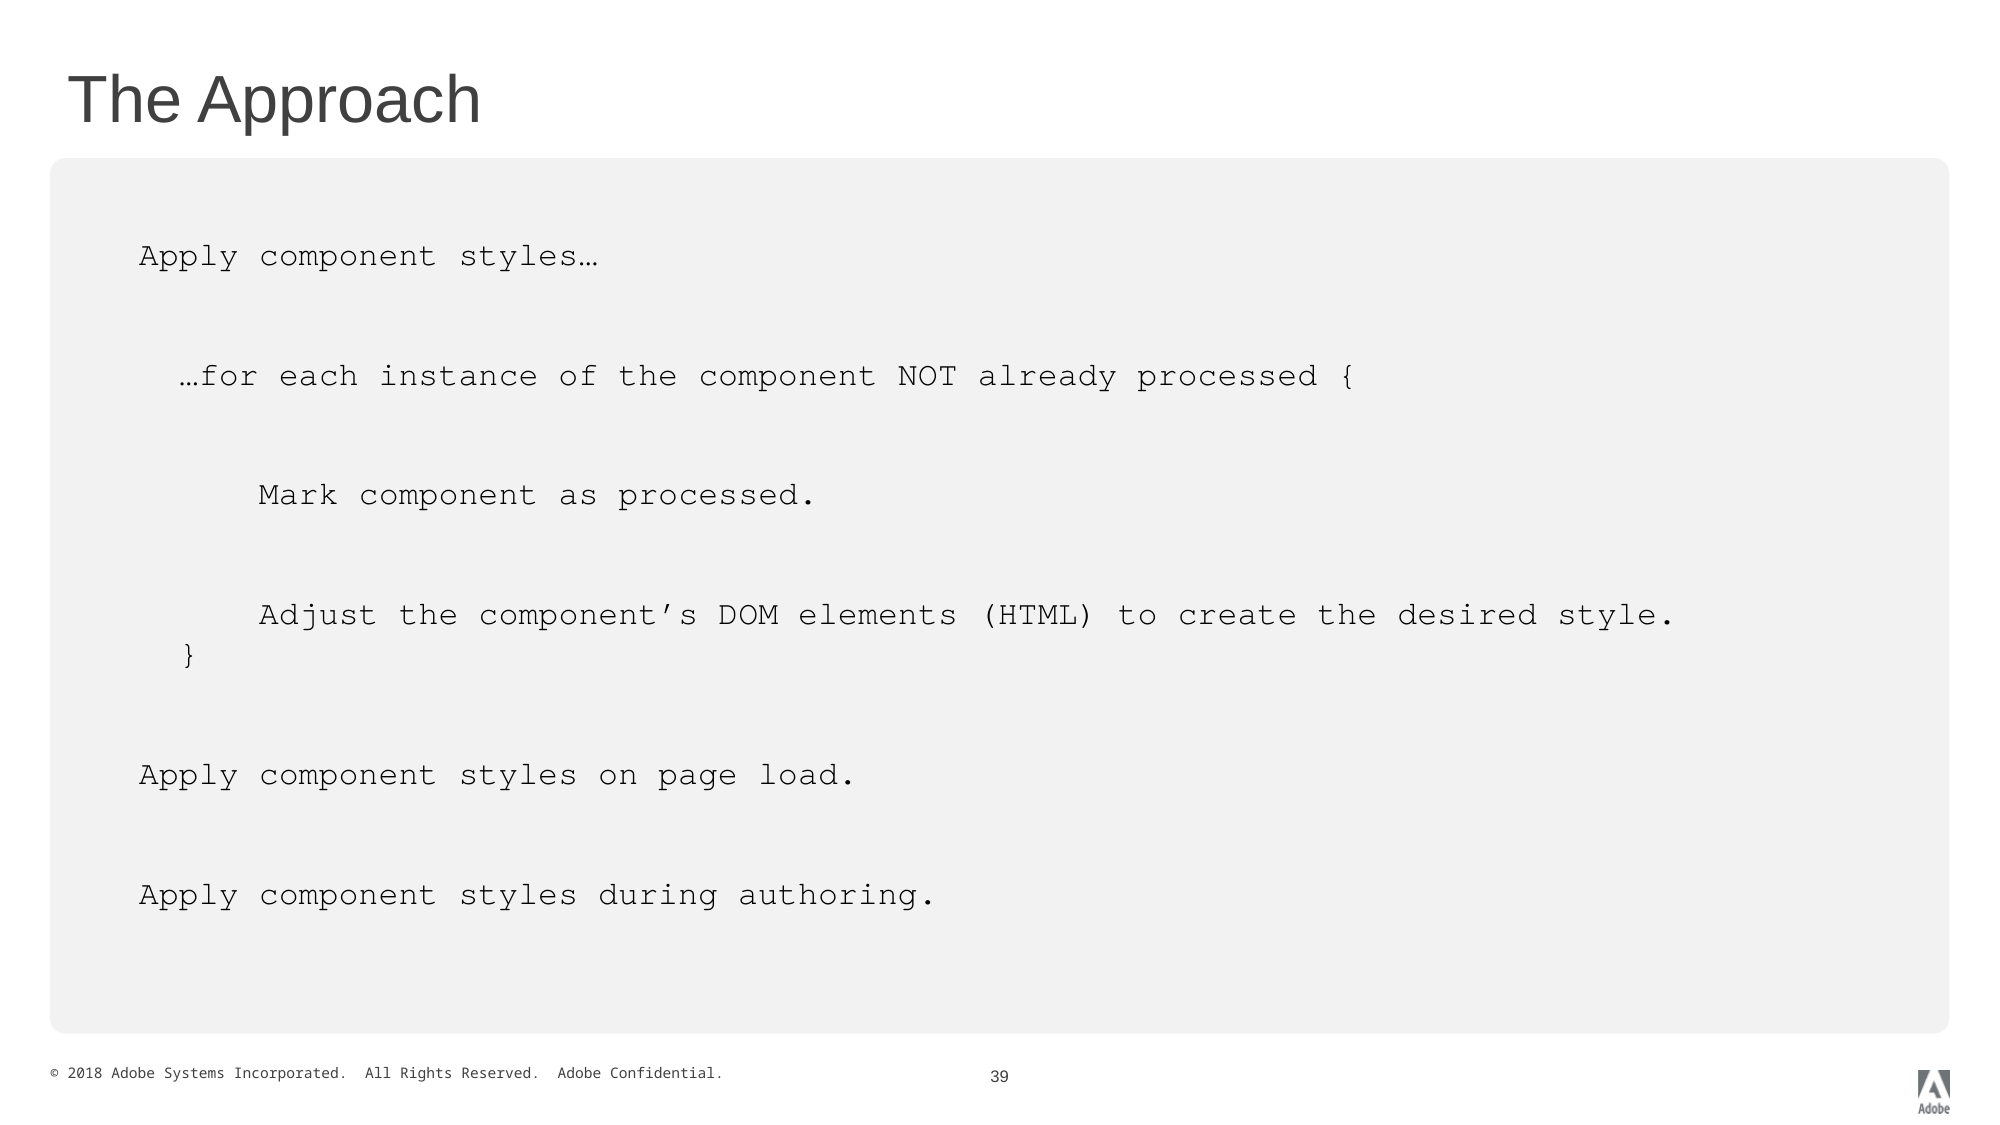

# The Approach

  Apply component styles…
  function applyComponentStyles() {

    …for each instance of the component NOT already processed…
    $(BLOCK--MODIFIER BLOCK).not("[data-<style-id>-processed]").each(function() {

        Mark component as processed.
        var component = $(this).attr("data-<style-id>-processed", true);

        Adjust the component’s DOM elements (HTML) to create the desired style.
    });
  }

  Apply component styles on page load.
  applyComponentStyles();

  Apply component styles during authoring.
  $(".responsivegrid").on("DOMNodeInserted", applyComponentStyles);
  Apply component styles…
  function applyComponentStyles() {

    …for each instance of the component NOT already processed {
    $(BLOCK--MODIFIER BLOCK).not("[data-<style-id>-processed]").each(function() {

        Mark component as processed.
        var component = $(this).attr("data-<style-id>-processed", true);

        Adjust the component’s DOM elements (HTML) to create the desired style.});
    }

  Apply component styles on page load.
  applyComponentStyles();

  Apply component styles during authoring. $(".responsivegrid").on("DOMNodeInserted", applyComponentStyles);
39